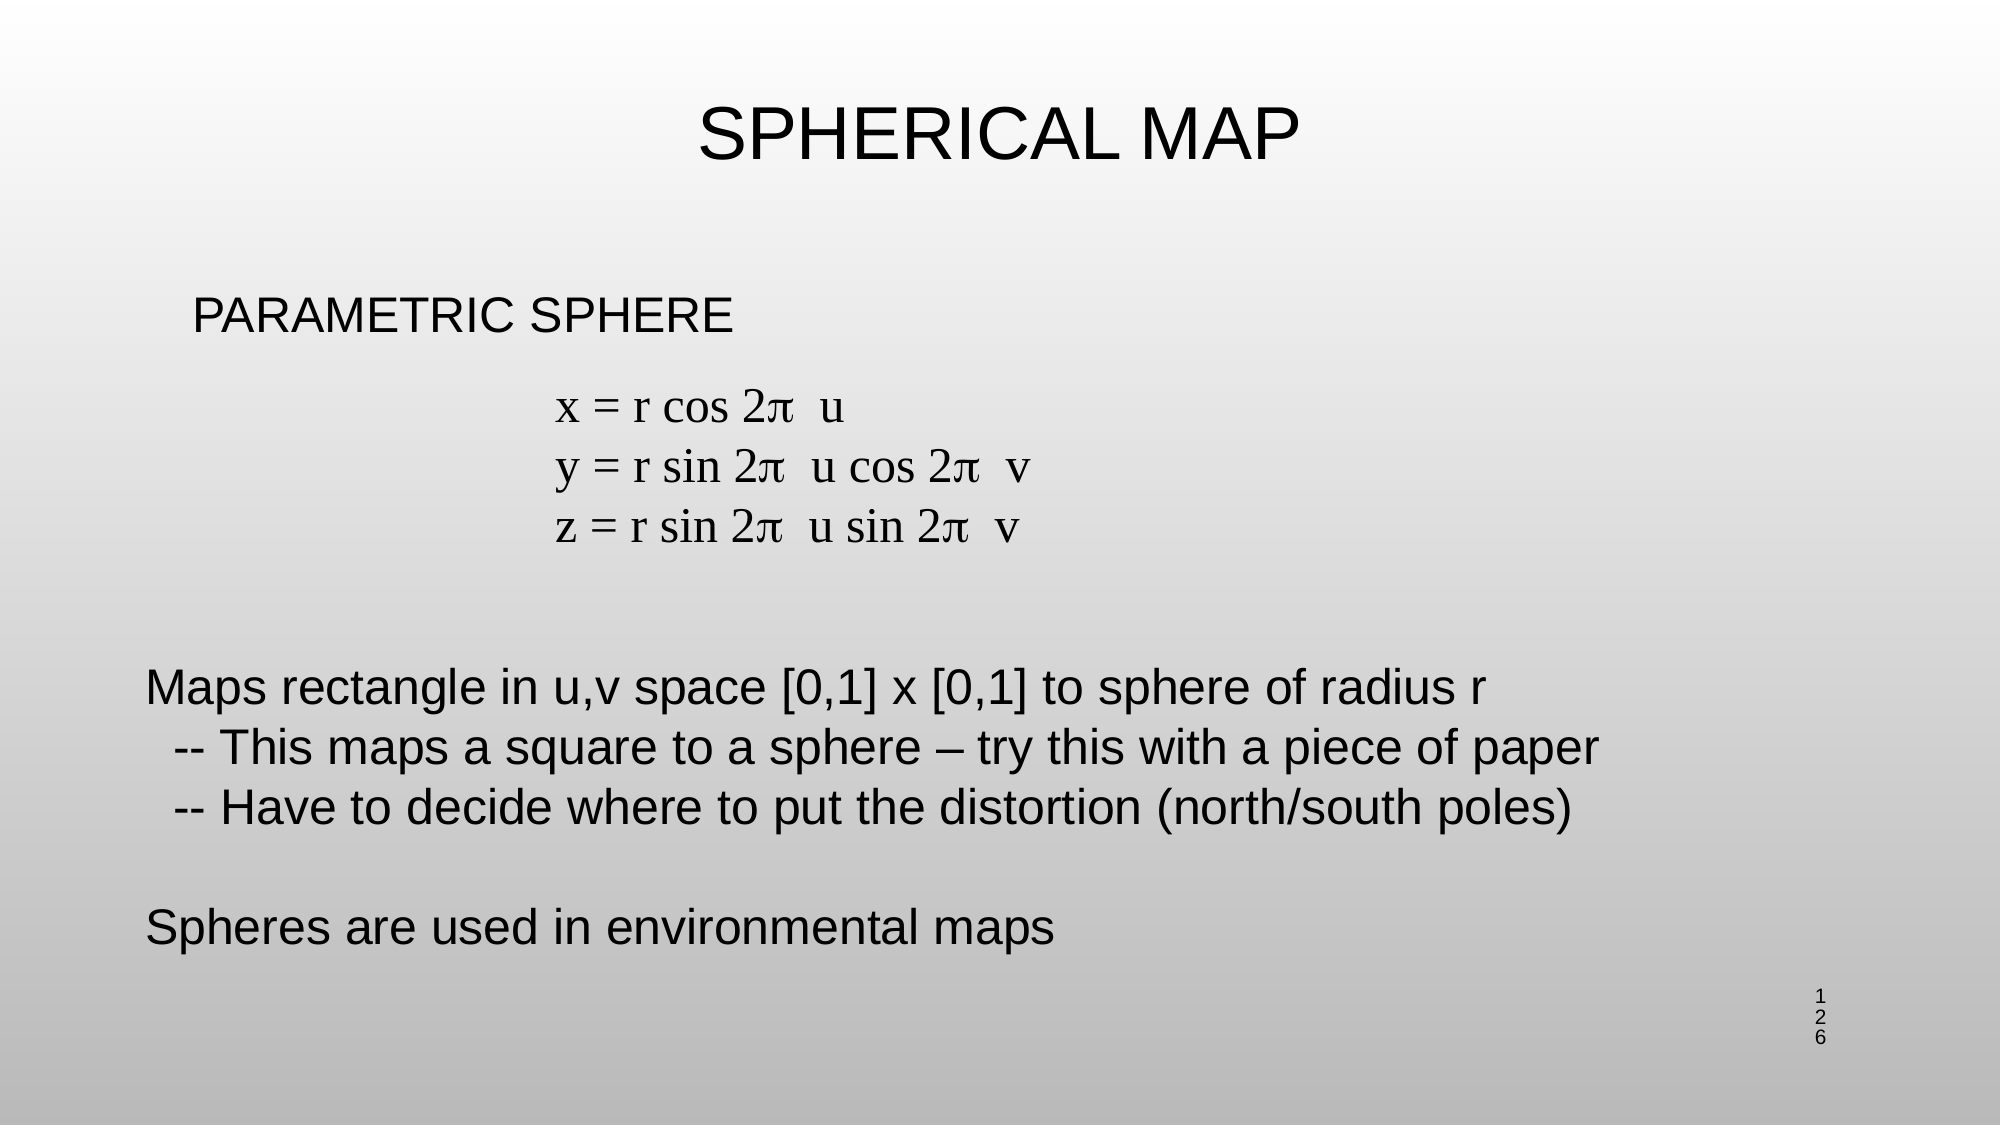

# Spherical Map
parametric sphere
x = r cos 2π u
y = r sin 2π u cos 2π v
z = r sin 2π u sin 2π v
Maps rectangle in u,v space [0,1] x [0,1] to sphere of radius r
  -- This maps a square to a sphere – try this with a piece of paper
  -- Have to decide where to put the distortion (north/south poles)

Spheres are used in environmental maps
126